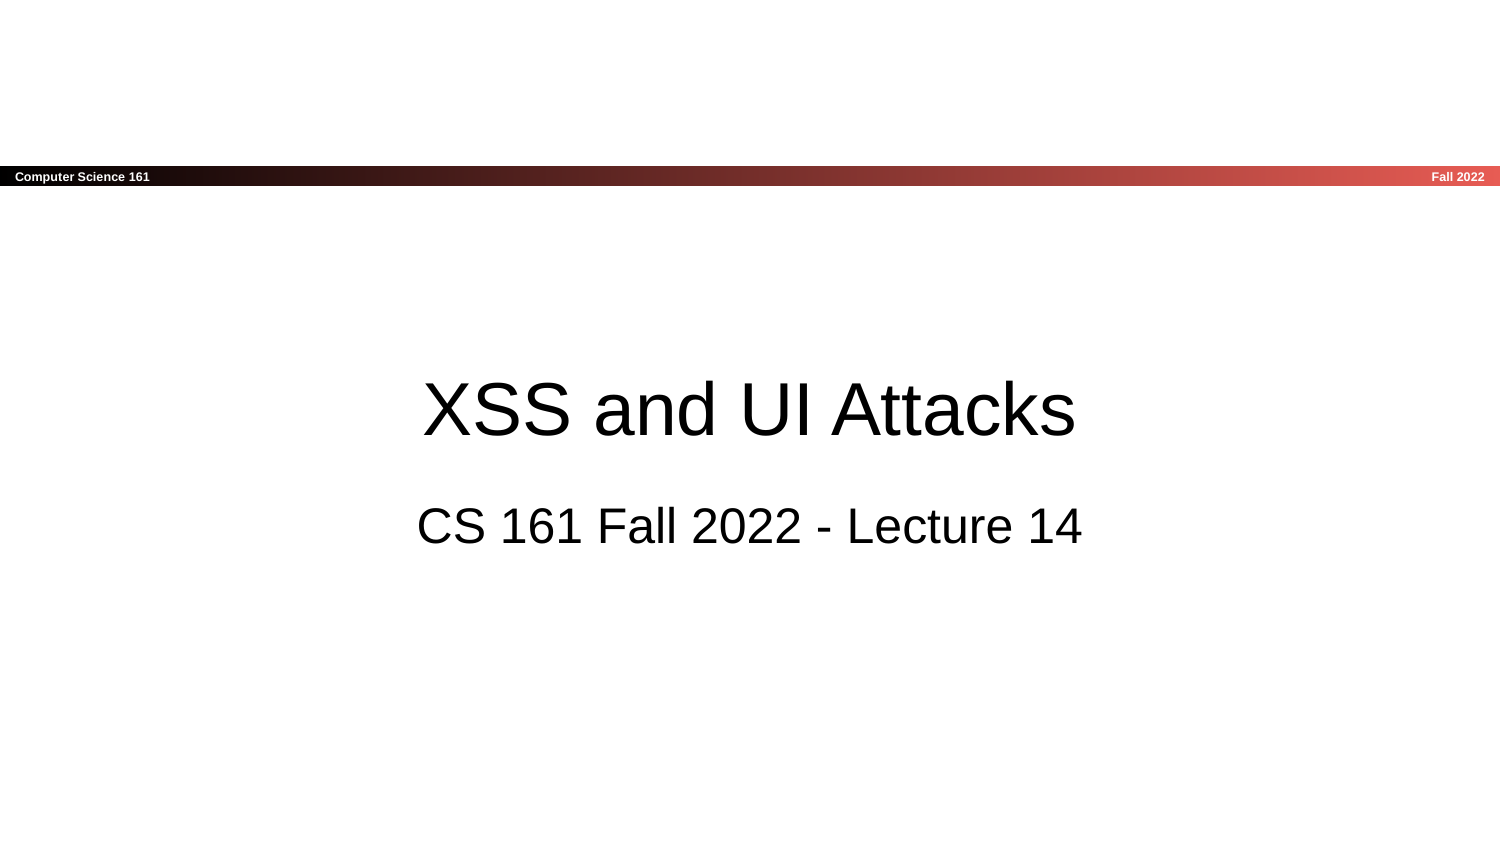

# XSS and UI Attacks
CS 161 Fall 2022 - Lecture 14